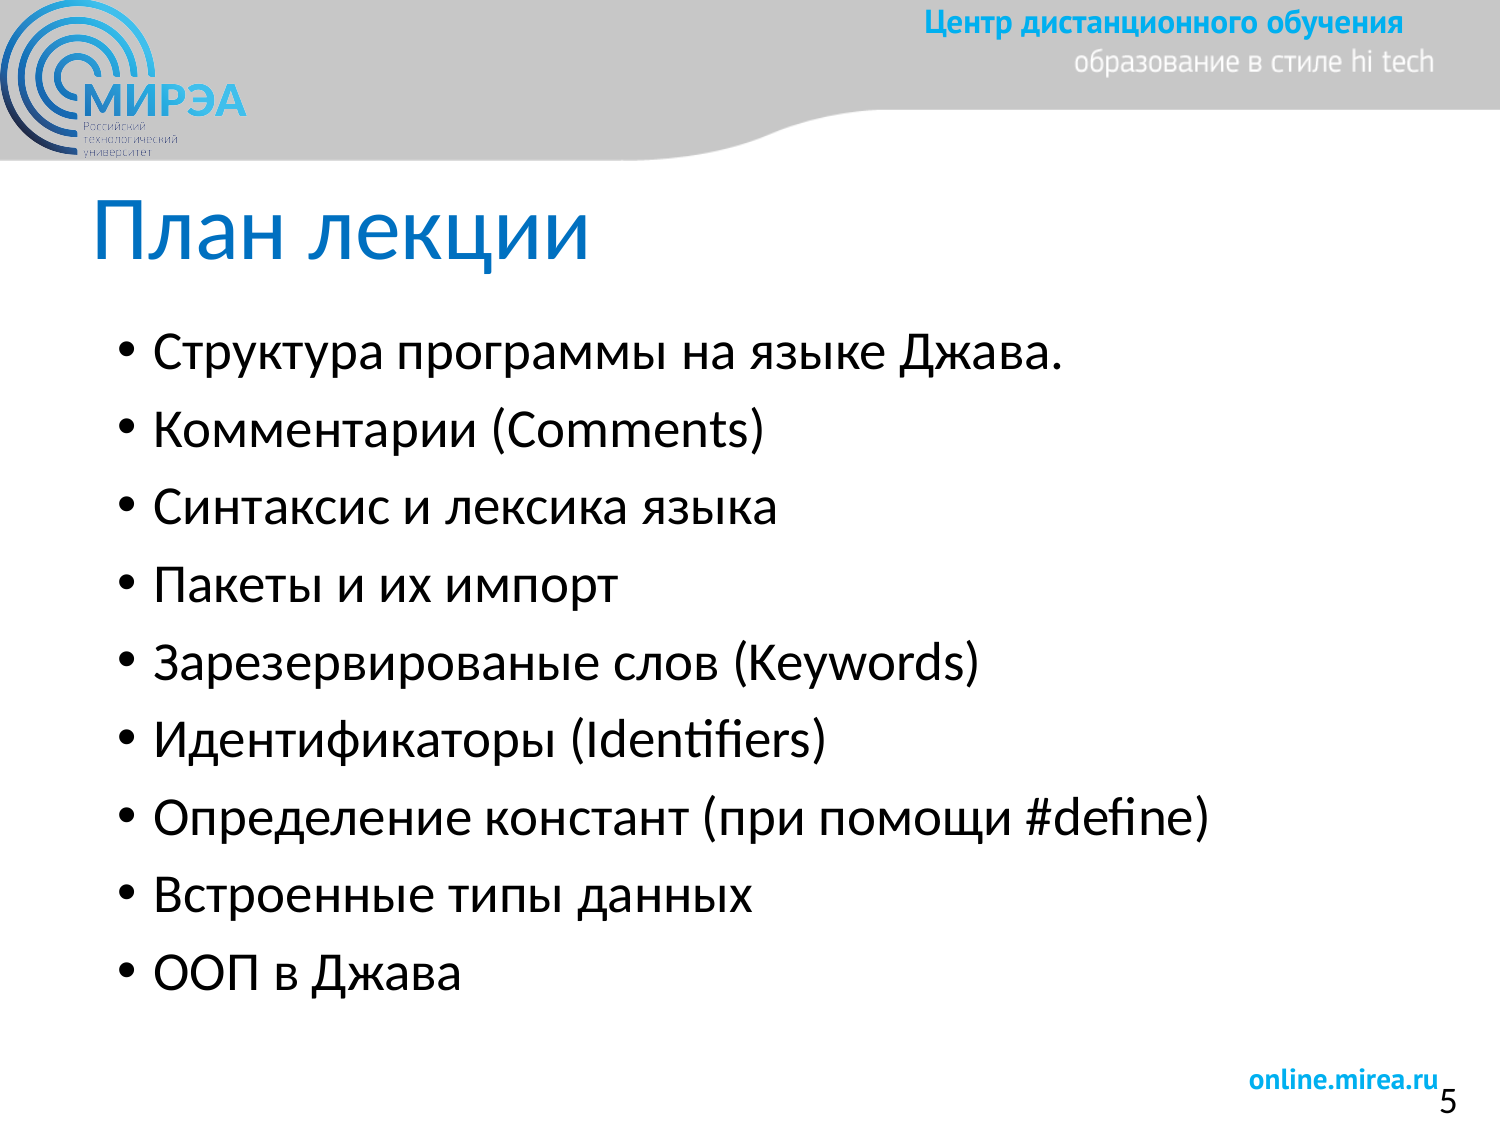

# План лекции
Структура программы на языке Джава.
Комментарии (Comments)
Синтаксис и лексика языка
Пакеты и их импорт
Зарезервированые слов (Keywords)
Идентификаторы (Identifiers)
Определение констант (при помощи #define)
Встроенные типы данных
ООП в Джава

5